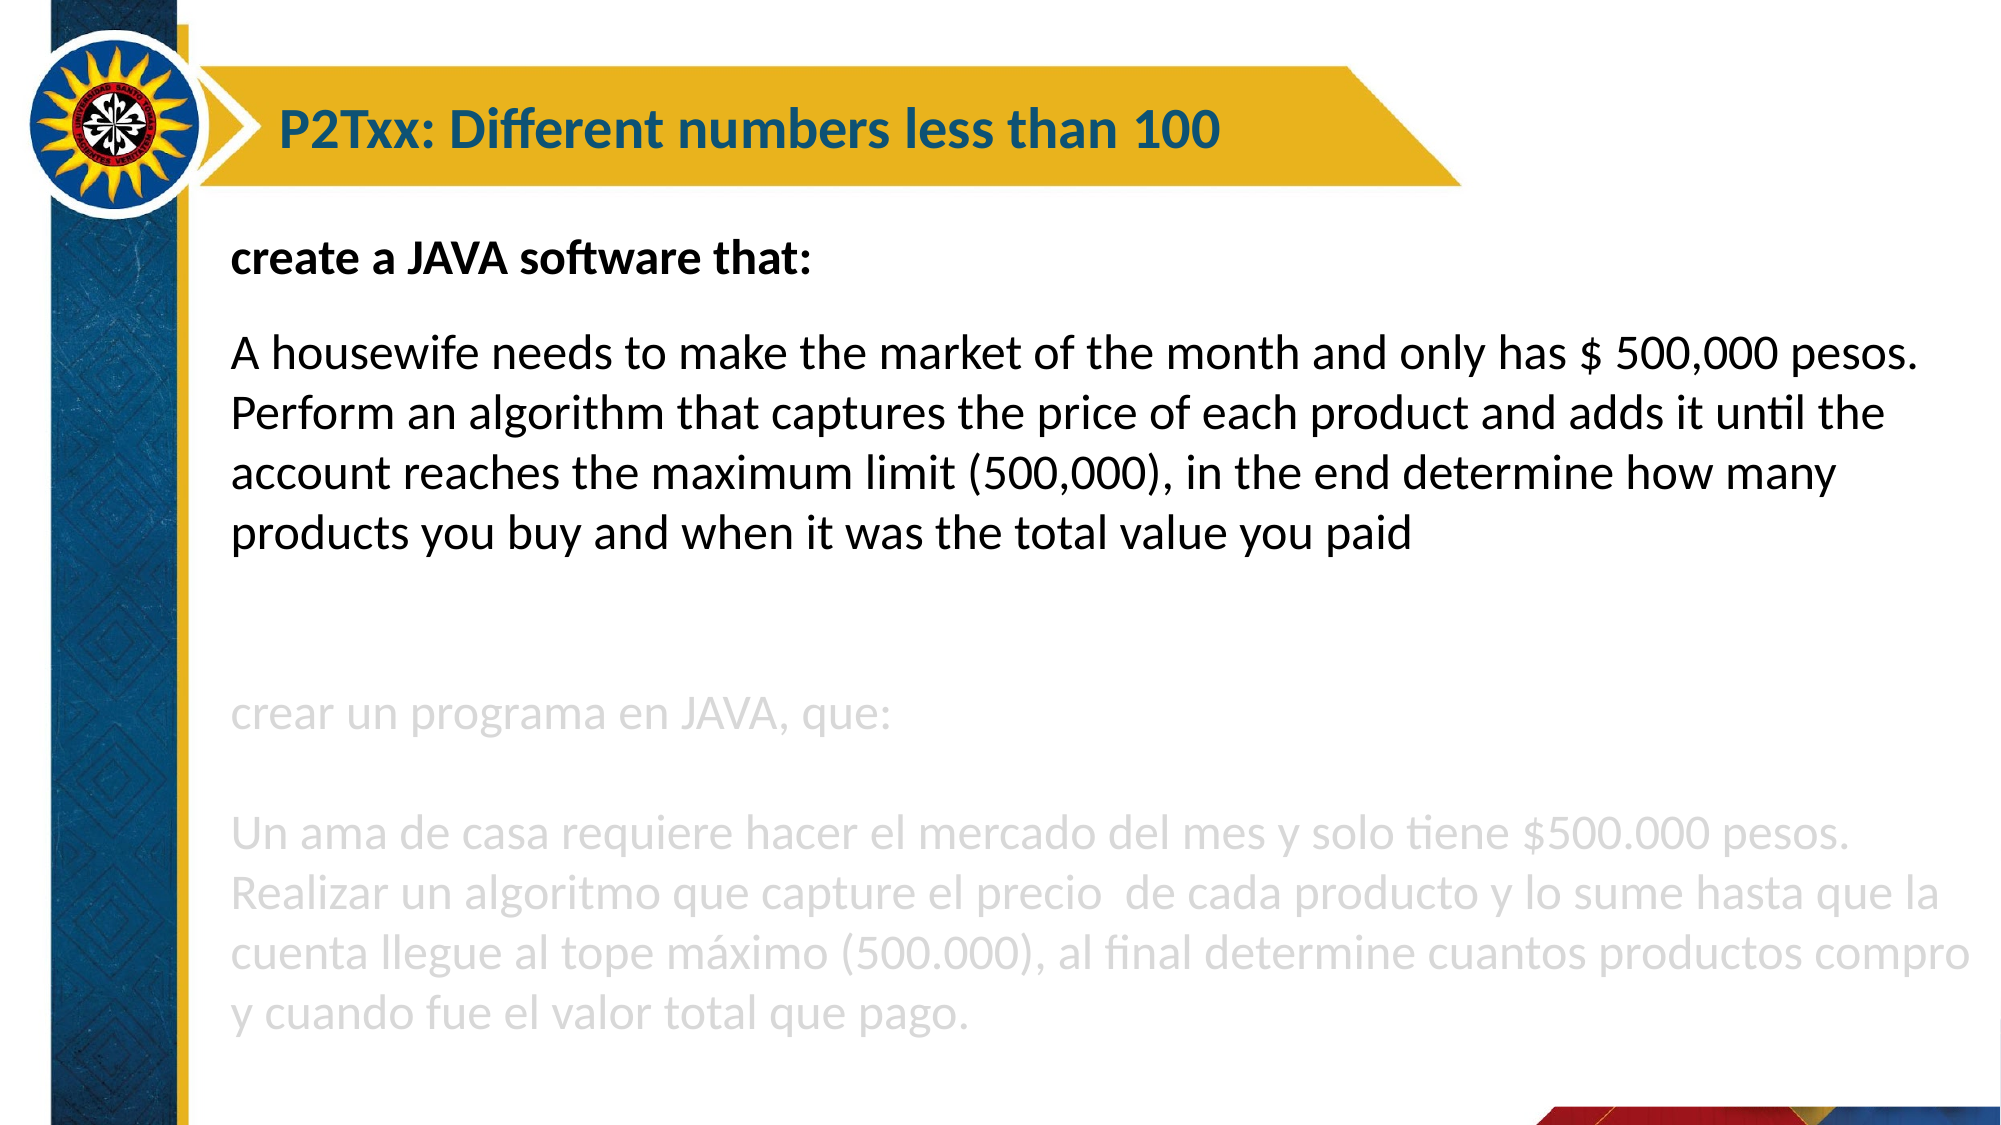

P2Txx: Different numbers less than 100
create a JAVA software that:

A housewife needs to make the market of the month and only has $ 500,000 pesos. Perform an algorithm that captures the price of each product and adds it until the account reaches the maximum limit (500,000), in the end determine how many products you buy and when it was the total value you paid

crear un programa en JAVA, que:

Un ama de casa requiere hacer el mercado del mes y solo tiene $500.000 pesos. Realizar un algoritmo que capture el precio  de cada producto y lo sume hasta que la cuenta llegue al tope máximo (500.000), al final determine cuantos productos compro y cuando fue el valor total que pago.